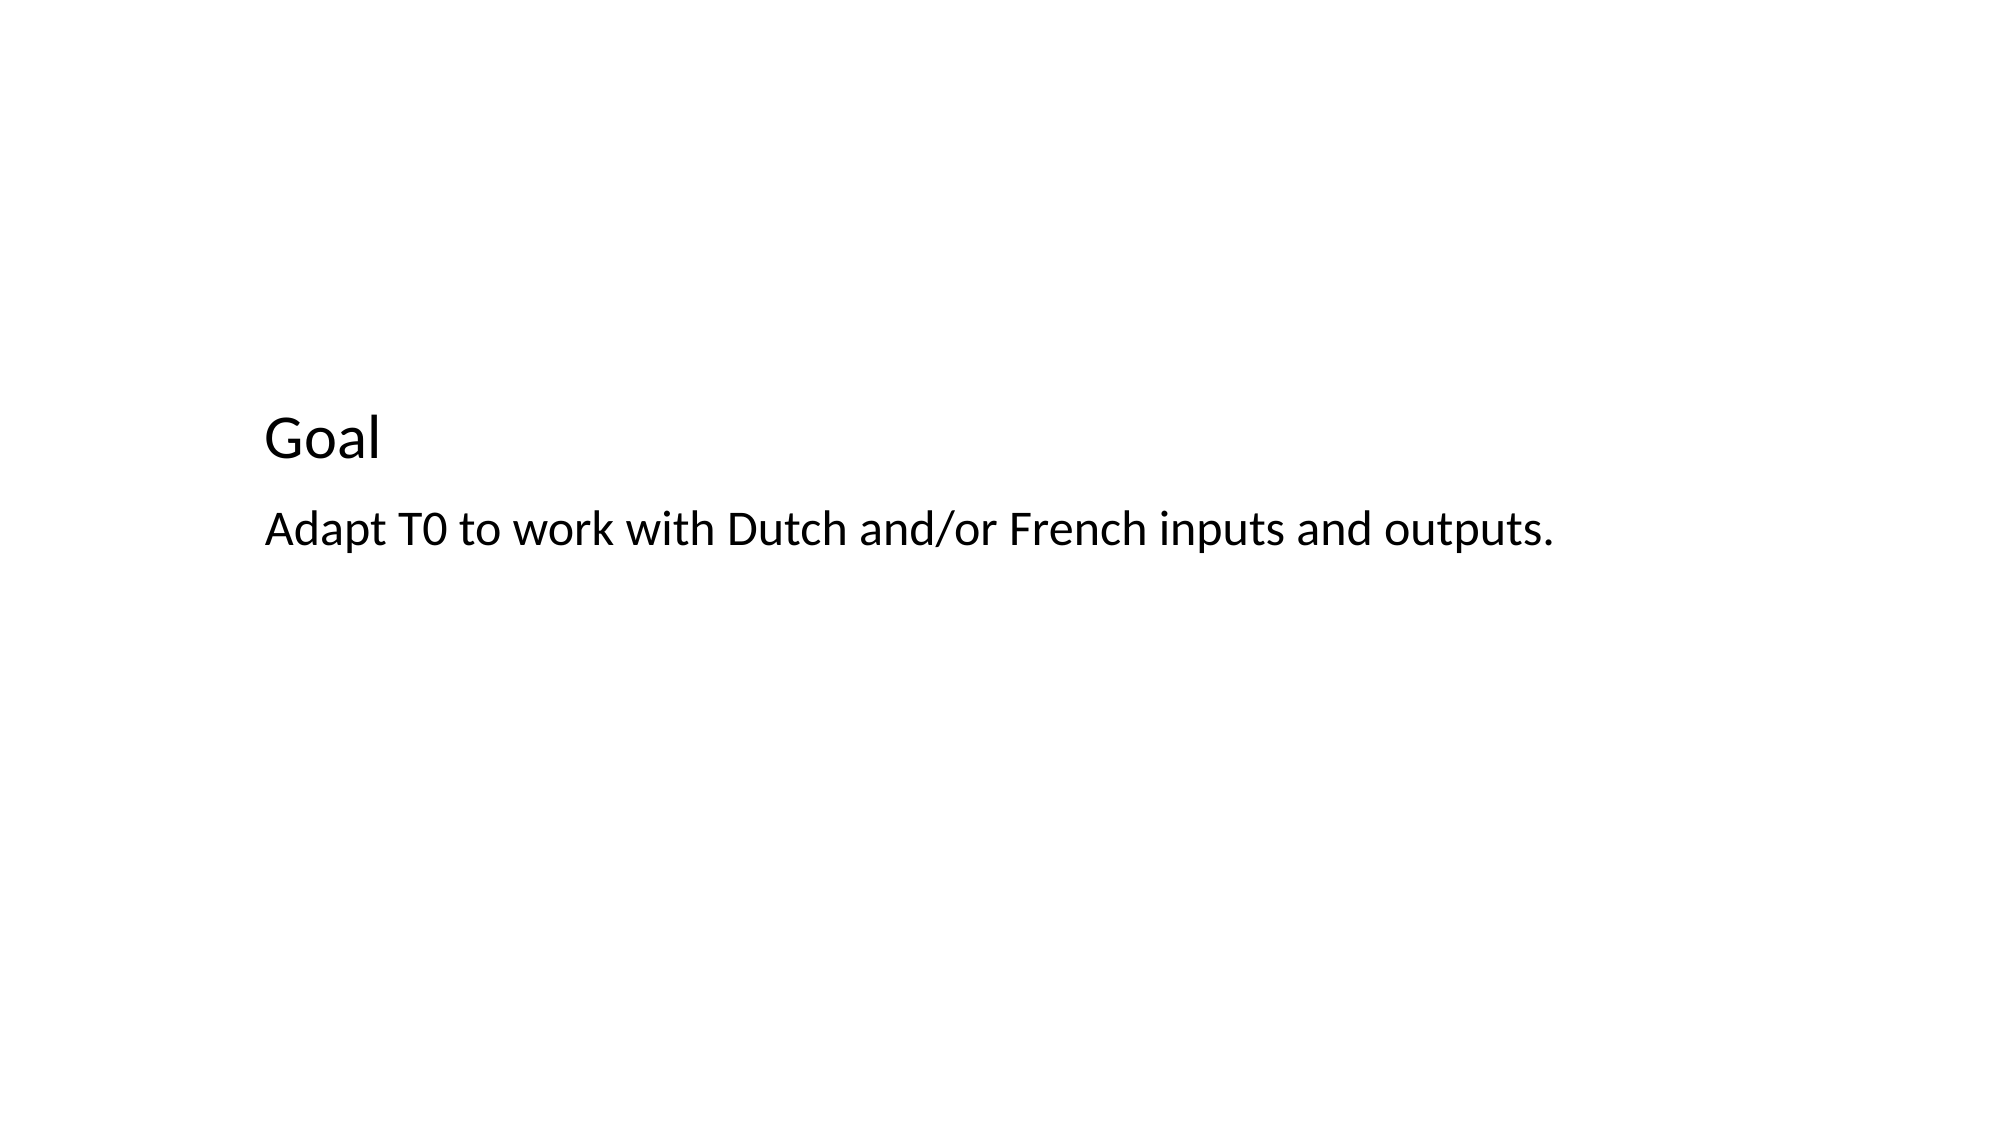

# Goal
Adapt T0 to work with Dutch and/or French inputs and outputs.